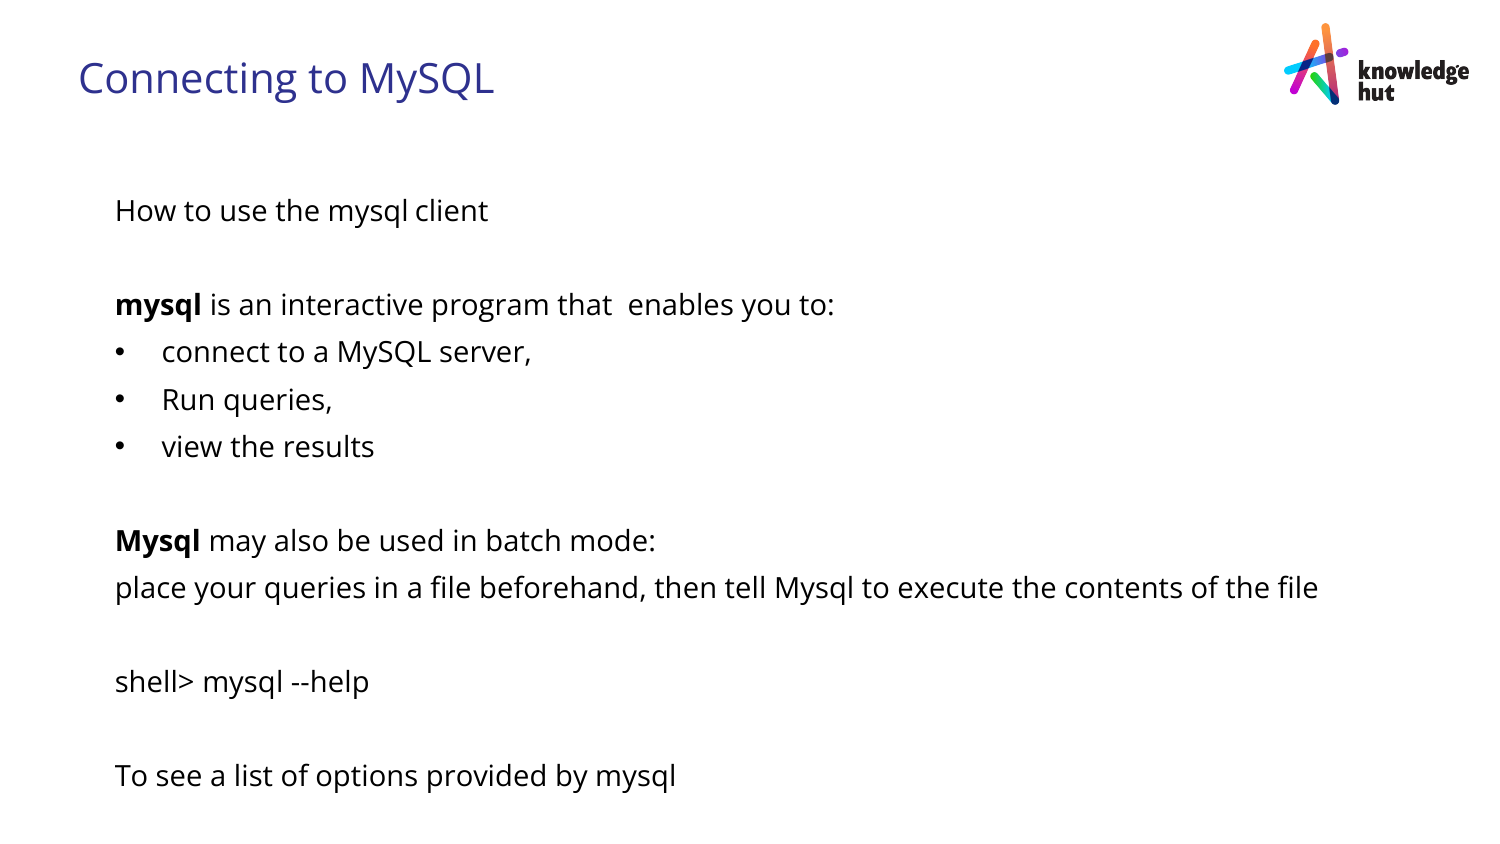

Connecting to MySQL
How to use the mysql	client

mysql is an interactive program that  enables you to:
connect to a MySQL server,
Run queries,
view the results

Mysql may also be used in batch mode:
place your queries in a file beforehand, then tell Mysql to execute the contents of the file

shell> mysql --help

To see a list of options provided by mysql